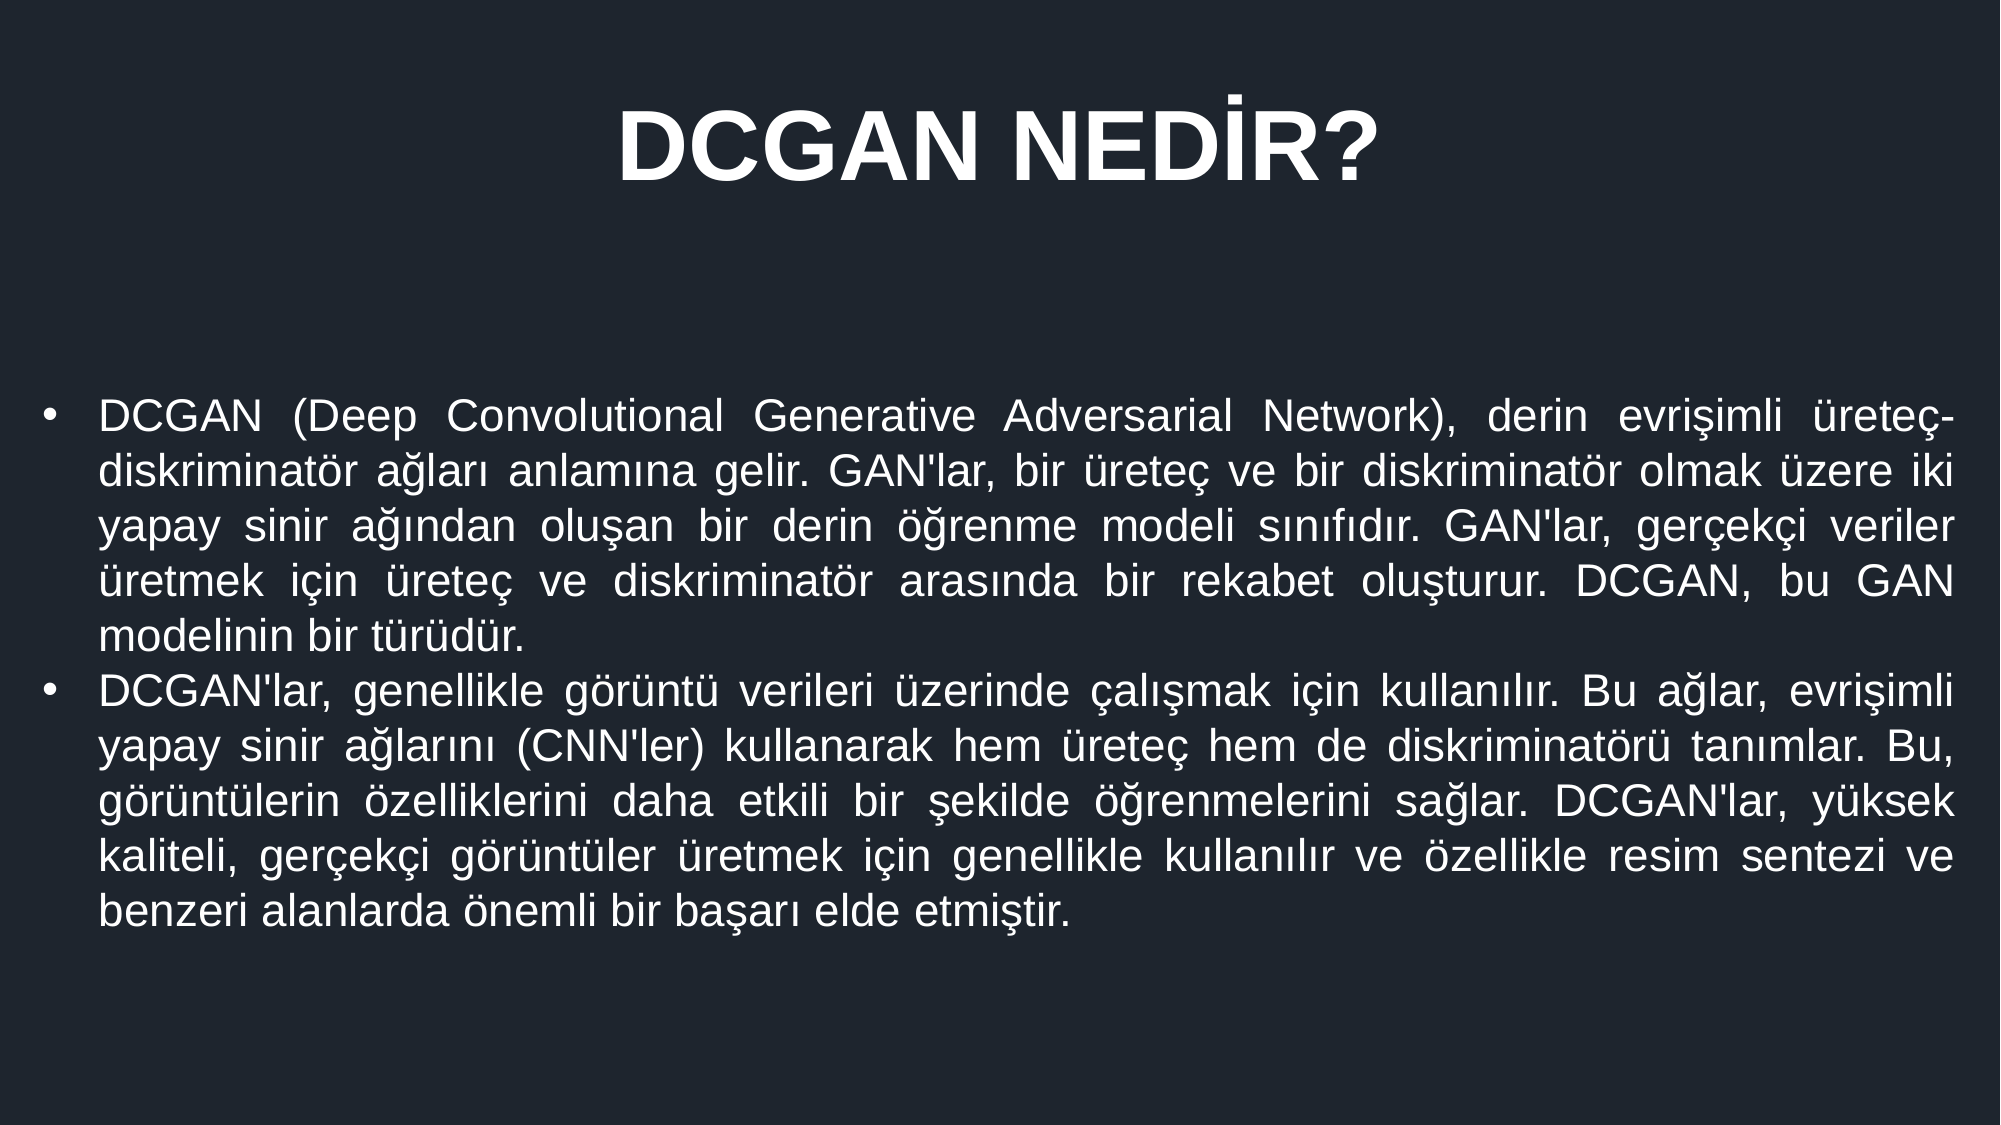

DCGAN NEDİR?
DCGAN (Deep Convolutional Generative Adversarial Network), derin evrişimli üreteç-diskriminatör ağları anlamına gelir. GAN'lar, bir üreteç ve bir diskriminatör olmak üzere iki yapay sinir ağından oluşan bir derin öğrenme modeli sınıfıdır. GAN'lar, gerçekçi veriler üretmek için üreteç ve diskriminatör arasında bir rekabet oluşturur. DCGAN, bu GAN modelinin bir türüdür.
DCGAN'lar, genellikle görüntü verileri üzerinde çalışmak için kullanılır. Bu ağlar, evrişimli yapay sinir ağlarını (CNN'ler) kullanarak hem üreteç hem de diskriminatörü tanımlar. Bu, görüntülerin özelliklerini daha etkili bir şekilde öğrenmelerini sağlar. DCGAN'lar, yüksek kaliteli, gerçekçi görüntüler üretmek için genellikle kullanılır ve özellikle resim sentezi ve benzeri alanlarda önemli bir başarı elde etmiştir.